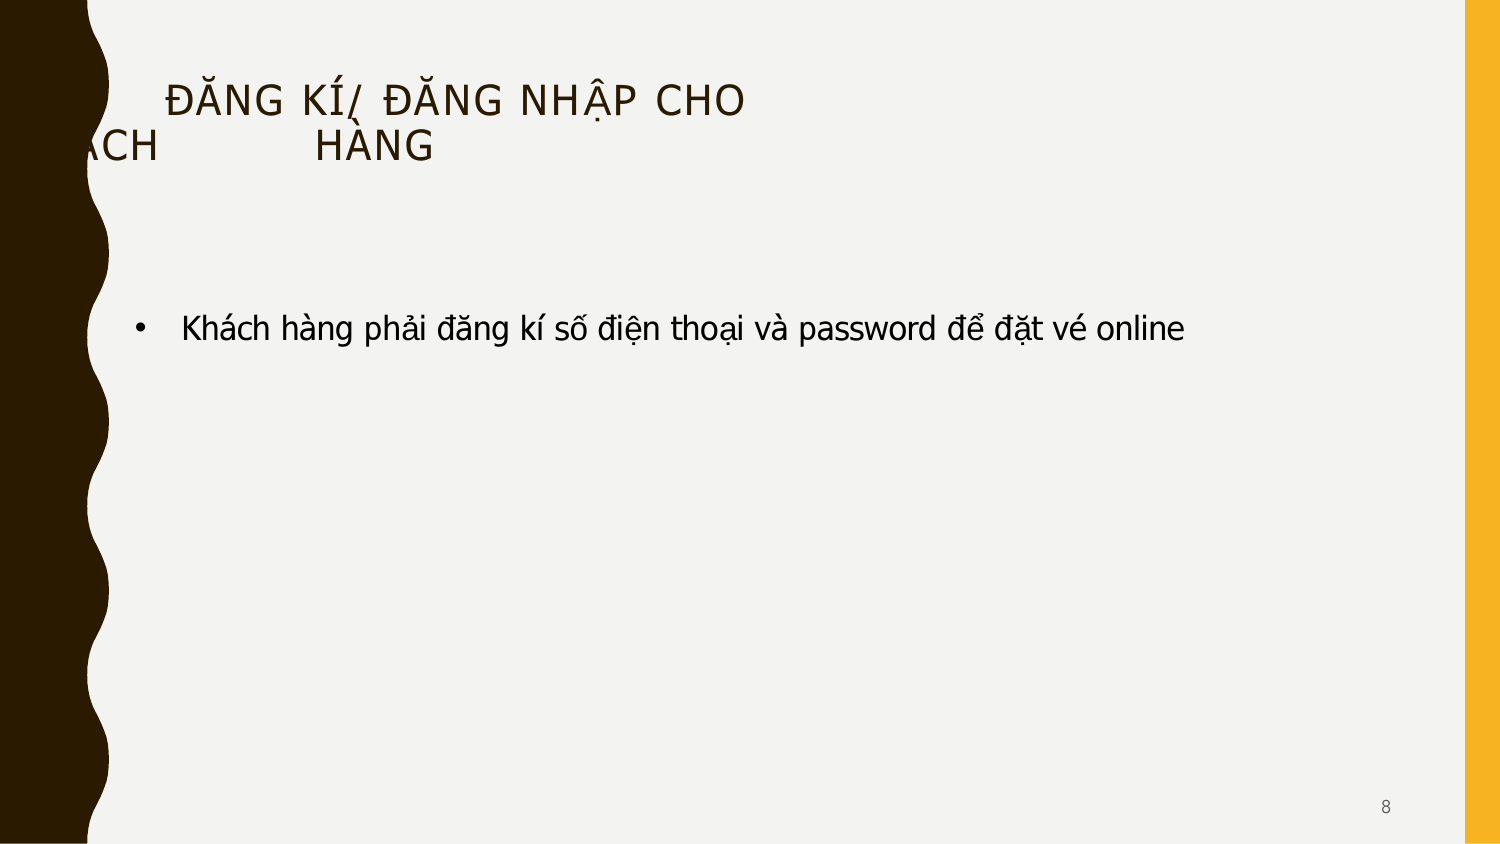

Đăng kí/ Đăng nhập cho khách 	hàng
Khách hàng phải đăng kí số điện thoại và password để đặt vé online
8